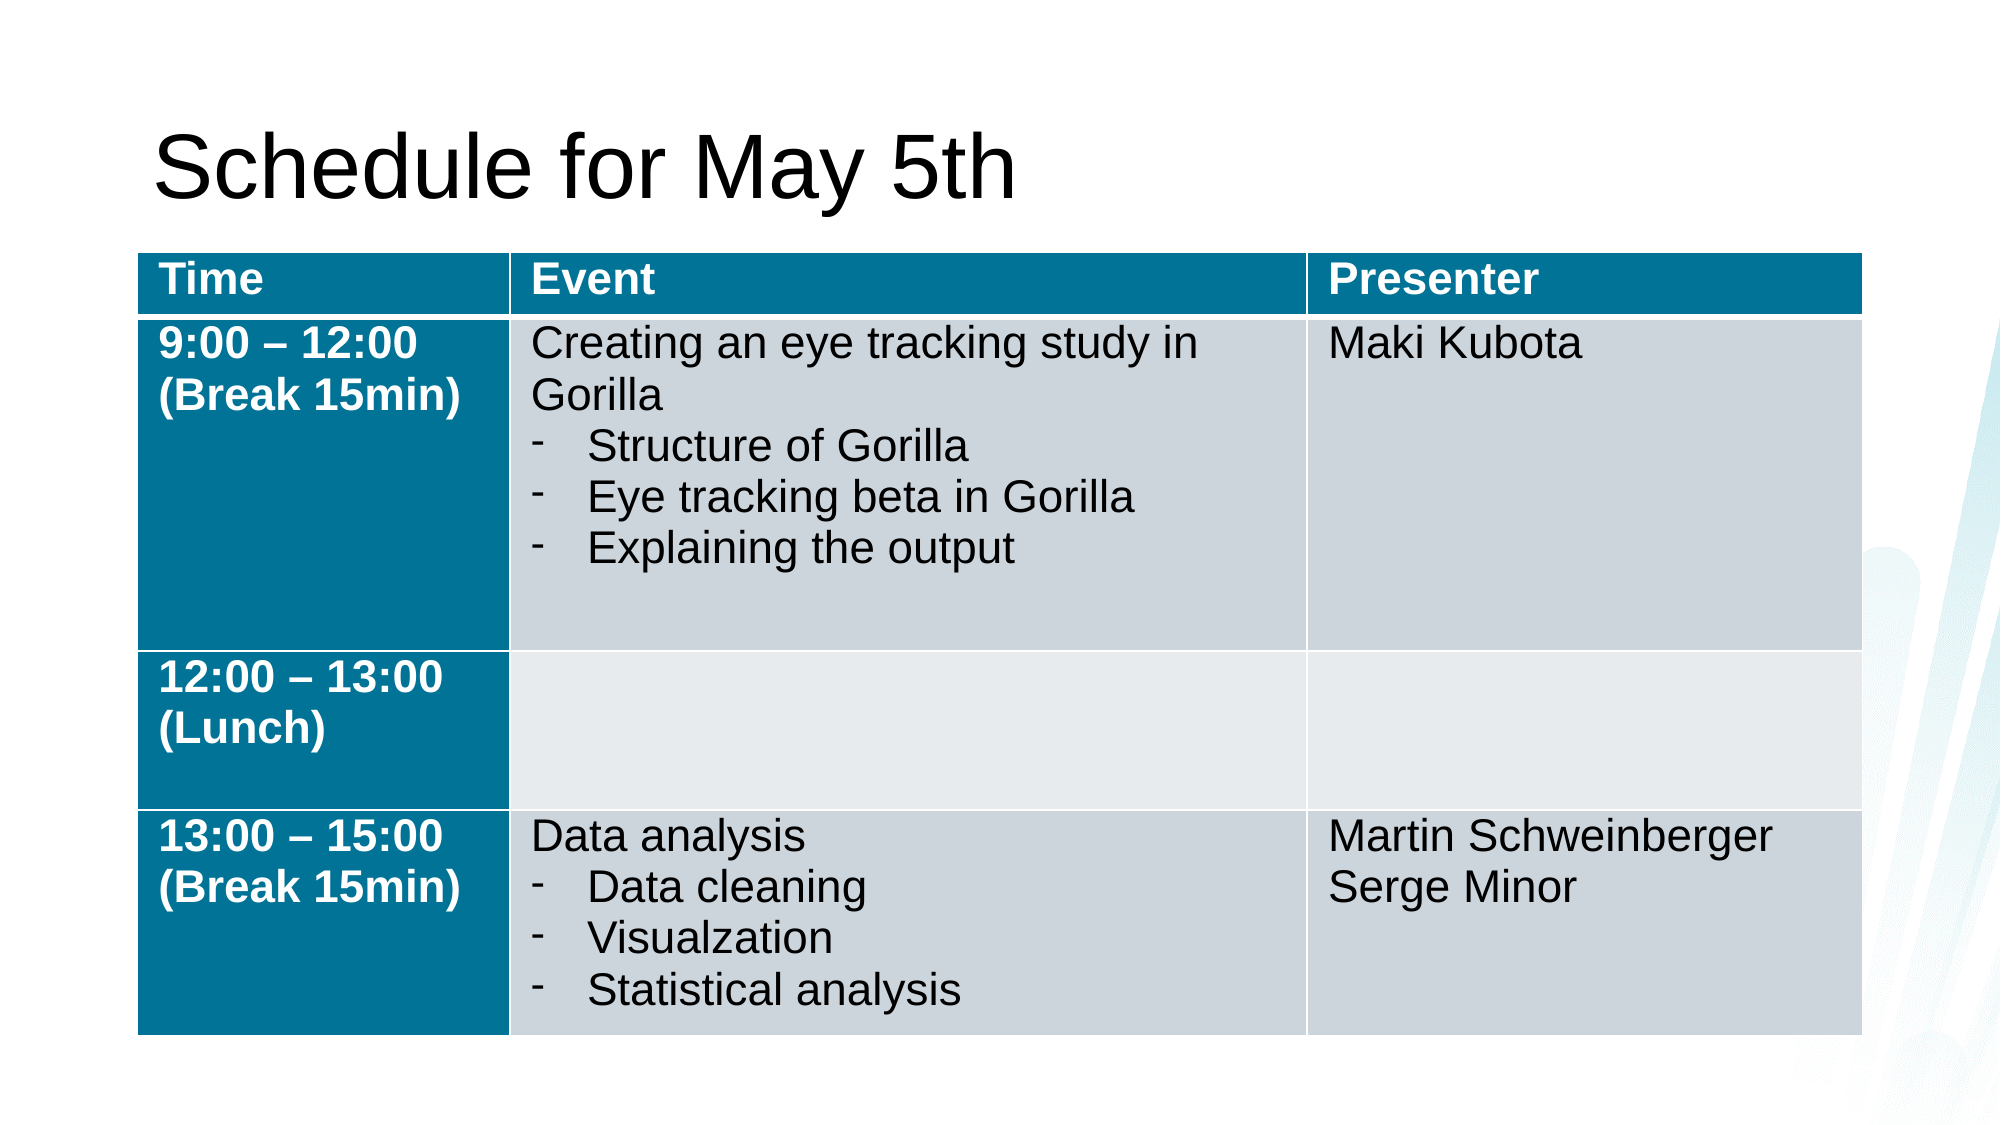

# Schedule for May 5th
| Time | Event | Presenter |
| --- | --- | --- |
| 9:00 – 12:00 (Break 15min) | Creating an eye tracking study in Gorilla Structure of Gorilla Eye tracking beta in Gorilla Explaining the output | Maki Kubota |
| 12:00 – 13:00 (Lunch) |  |  |
| 13:00 – 15:00 (Break 15min) | Data analysis Data cleaning Visualzation Statistical analysis | Martin Schweinberger Serge Minor |